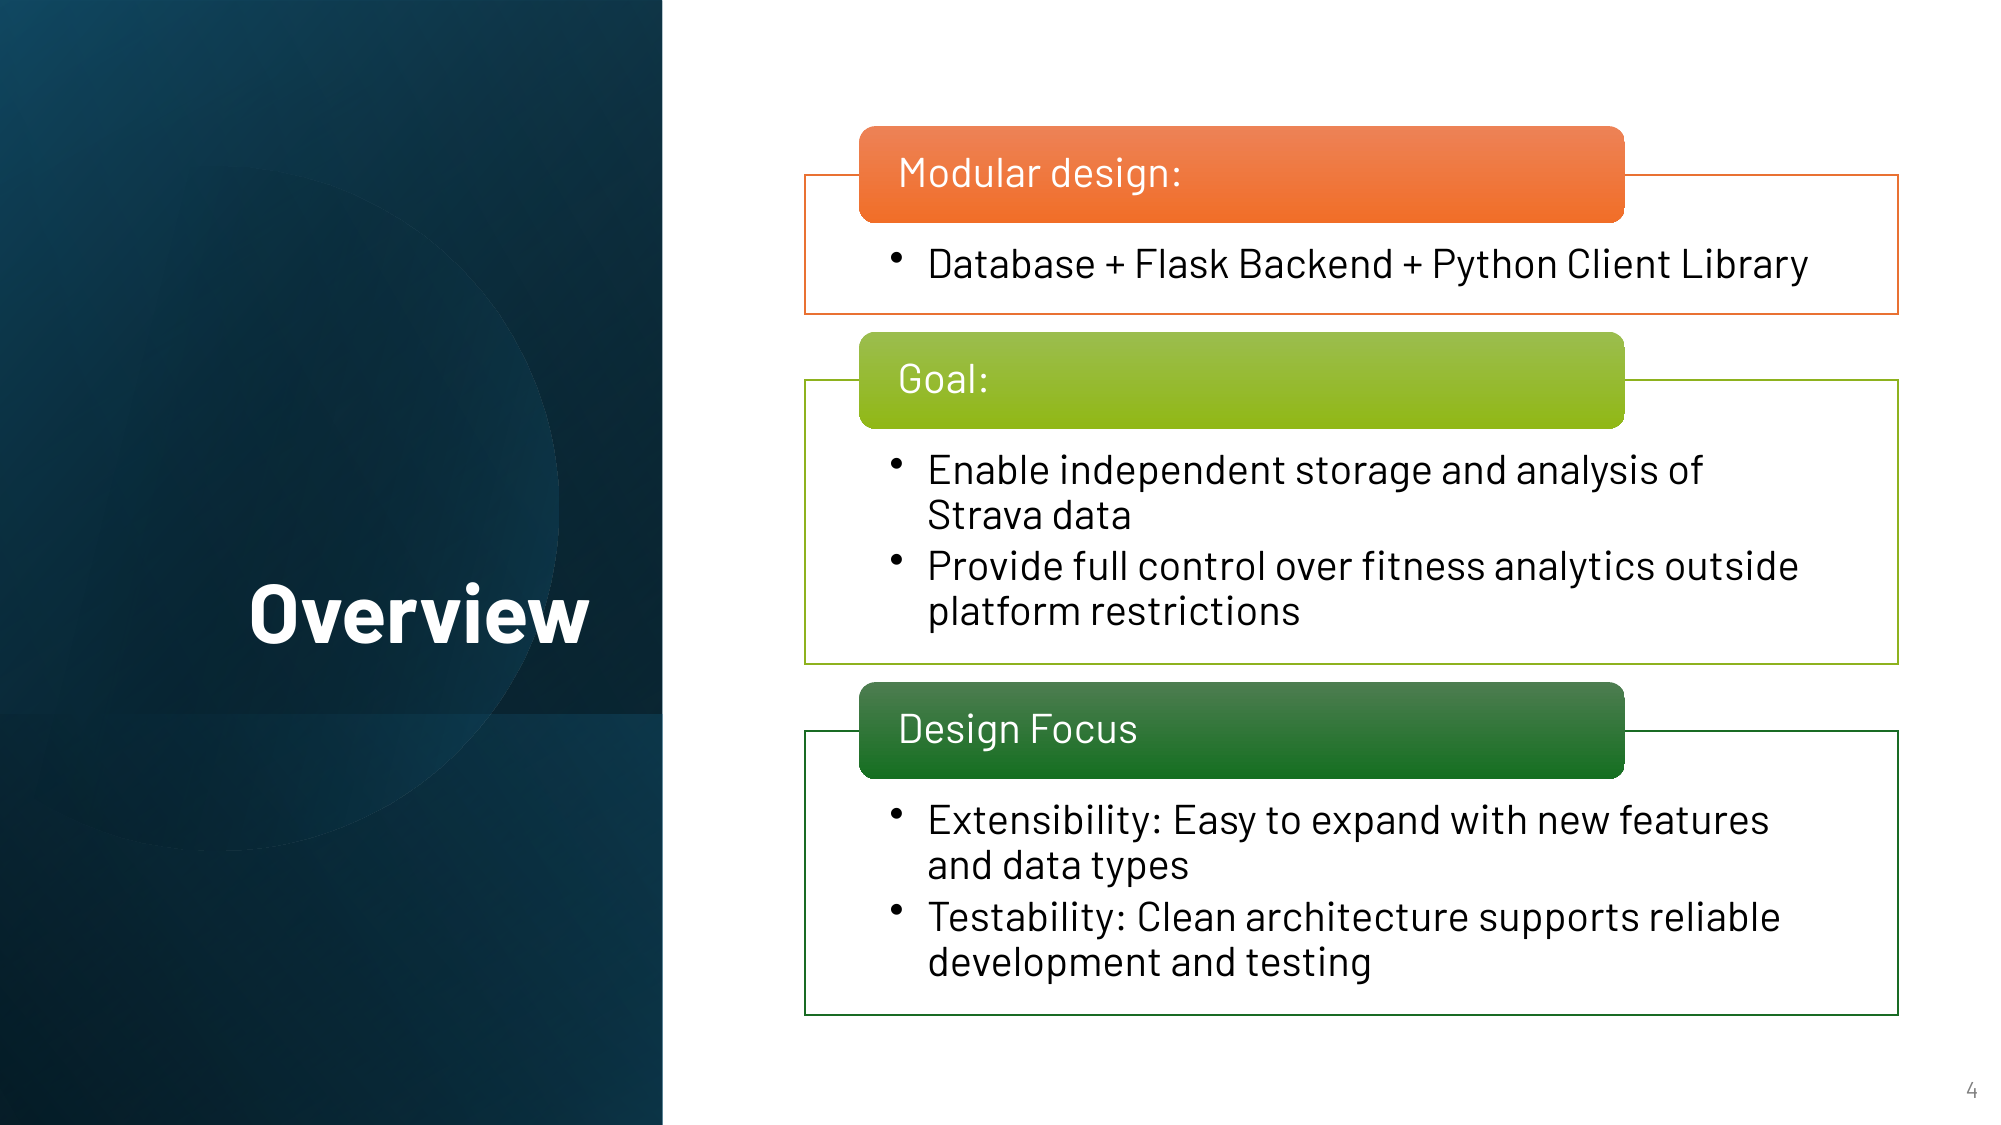

Database + Flask Backend + Python Client Library
Modular design:
Enable independent storage and analysis of Strava data
Provide full control over fitness analytics outside platform restrictions
Goal:
Extensibility: Easy to expand with new features and data types
Testability: Clean architecture supports reliable development and testing
Design Focus

# Overview

4